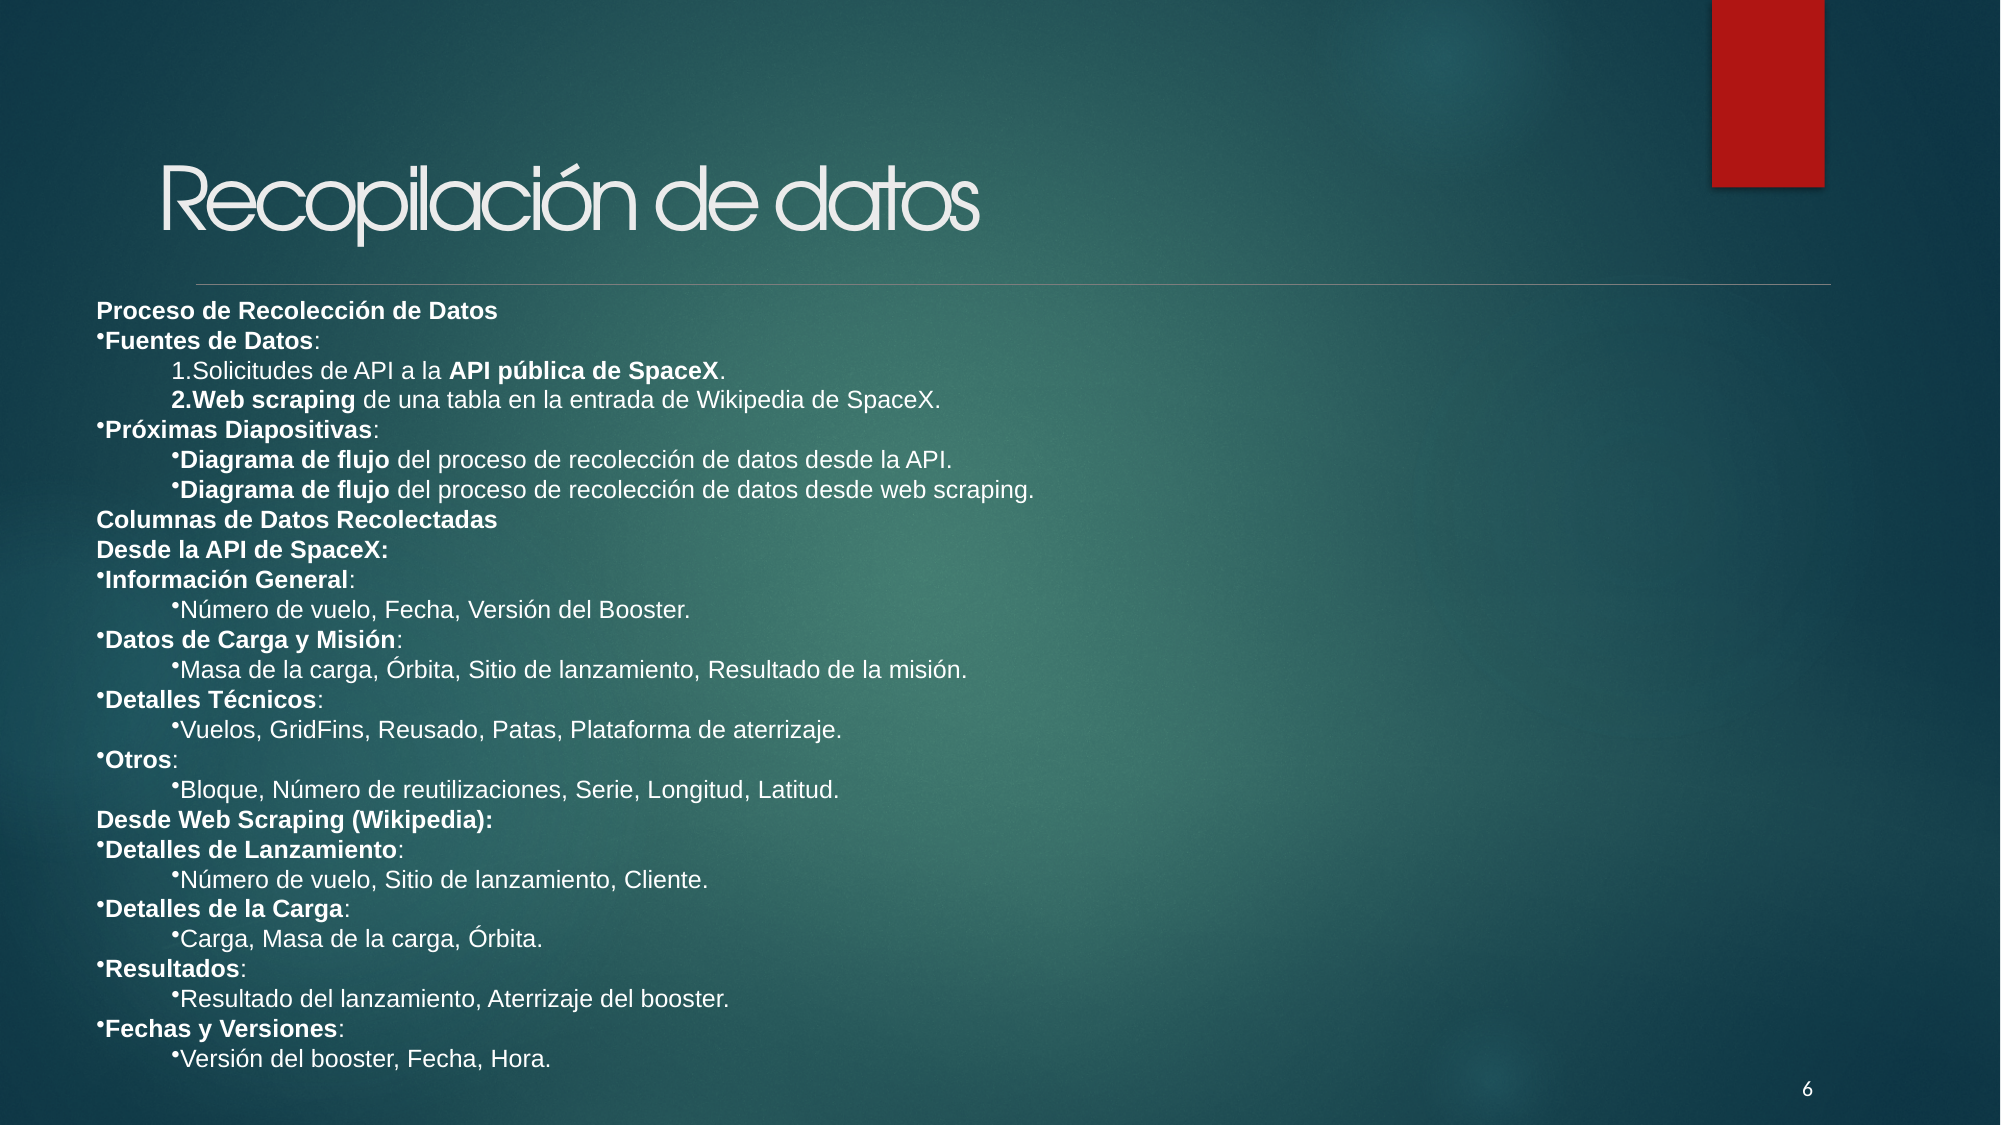

# Recopilación de datos
Proceso de Recolección de Datos
Fuentes de Datos:
Solicitudes de API a la API pública de SpaceX.
Web scraping de una tabla en la entrada de Wikipedia de SpaceX.
Próximas Diapositivas:
Diagrama de flujo del proceso de recolección de datos desde la API.
Diagrama de flujo del proceso de recolección de datos desde web scraping.
Columnas de Datos Recolectadas
Desde la API de SpaceX:
Información General:
Número de vuelo, Fecha, Versión del Booster.
Datos de Carga y Misión:
Masa de la carga, Órbita, Sitio de lanzamiento, Resultado de la misión.
Detalles Técnicos:
Vuelos, GridFins, Reusado, Patas, Plataforma de aterrizaje.
Otros:
Bloque, Número de reutilizaciones, Serie, Longitud, Latitud.
Desde Web Scraping (Wikipedia):
Detalles de Lanzamiento:
Número de vuelo, Sitio de lanzamiento, Cliente.
Detalles de la Carga:
Carga, Masa de la carga, Órbita.
Resultados:
Resultado del lanzamiento, Aterrizaje del booster.
Fechas y Versiones:
Versión del booster, Fecha, Hora.

6